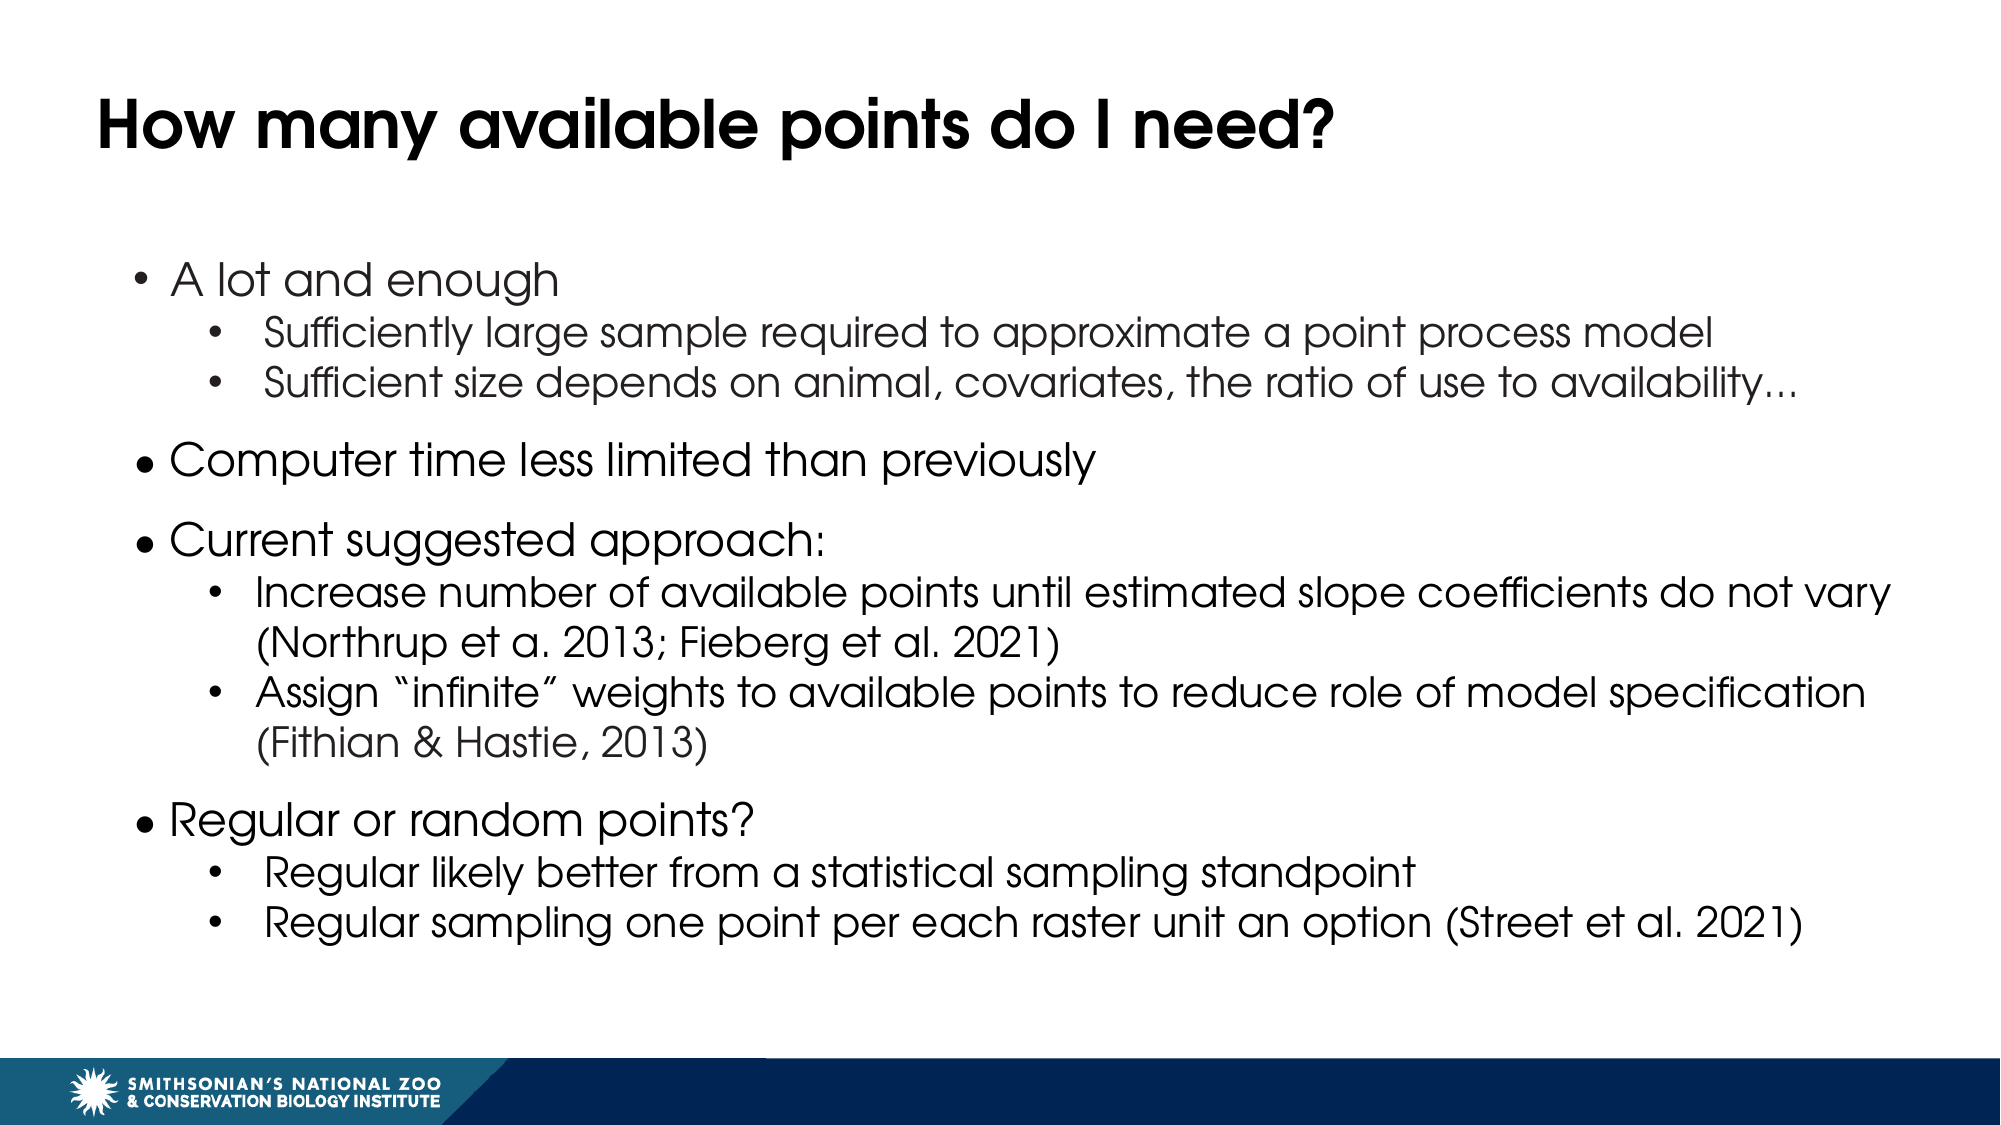

How many available points do I need?
A lot and enough
Sufficiently large sample required to approximate a point process model
Sufficient size depends on animal, covariates, the ratio of use to availability…

• Computer time less limited than previously

• Current suggested approach:
Increase number of available points until estimated slope coefficients do not vary (Northrup et a. 2013; Fieberg et al. 2021)
Assign “infinite” weights to available points to reduce role of model specification (Fithian & Hastie, 2013)

• Regular or random points?
Regular likely better from a statistical sampling standpoint
Regular sampling one point per each raster unit an option (Street et al. 2021)